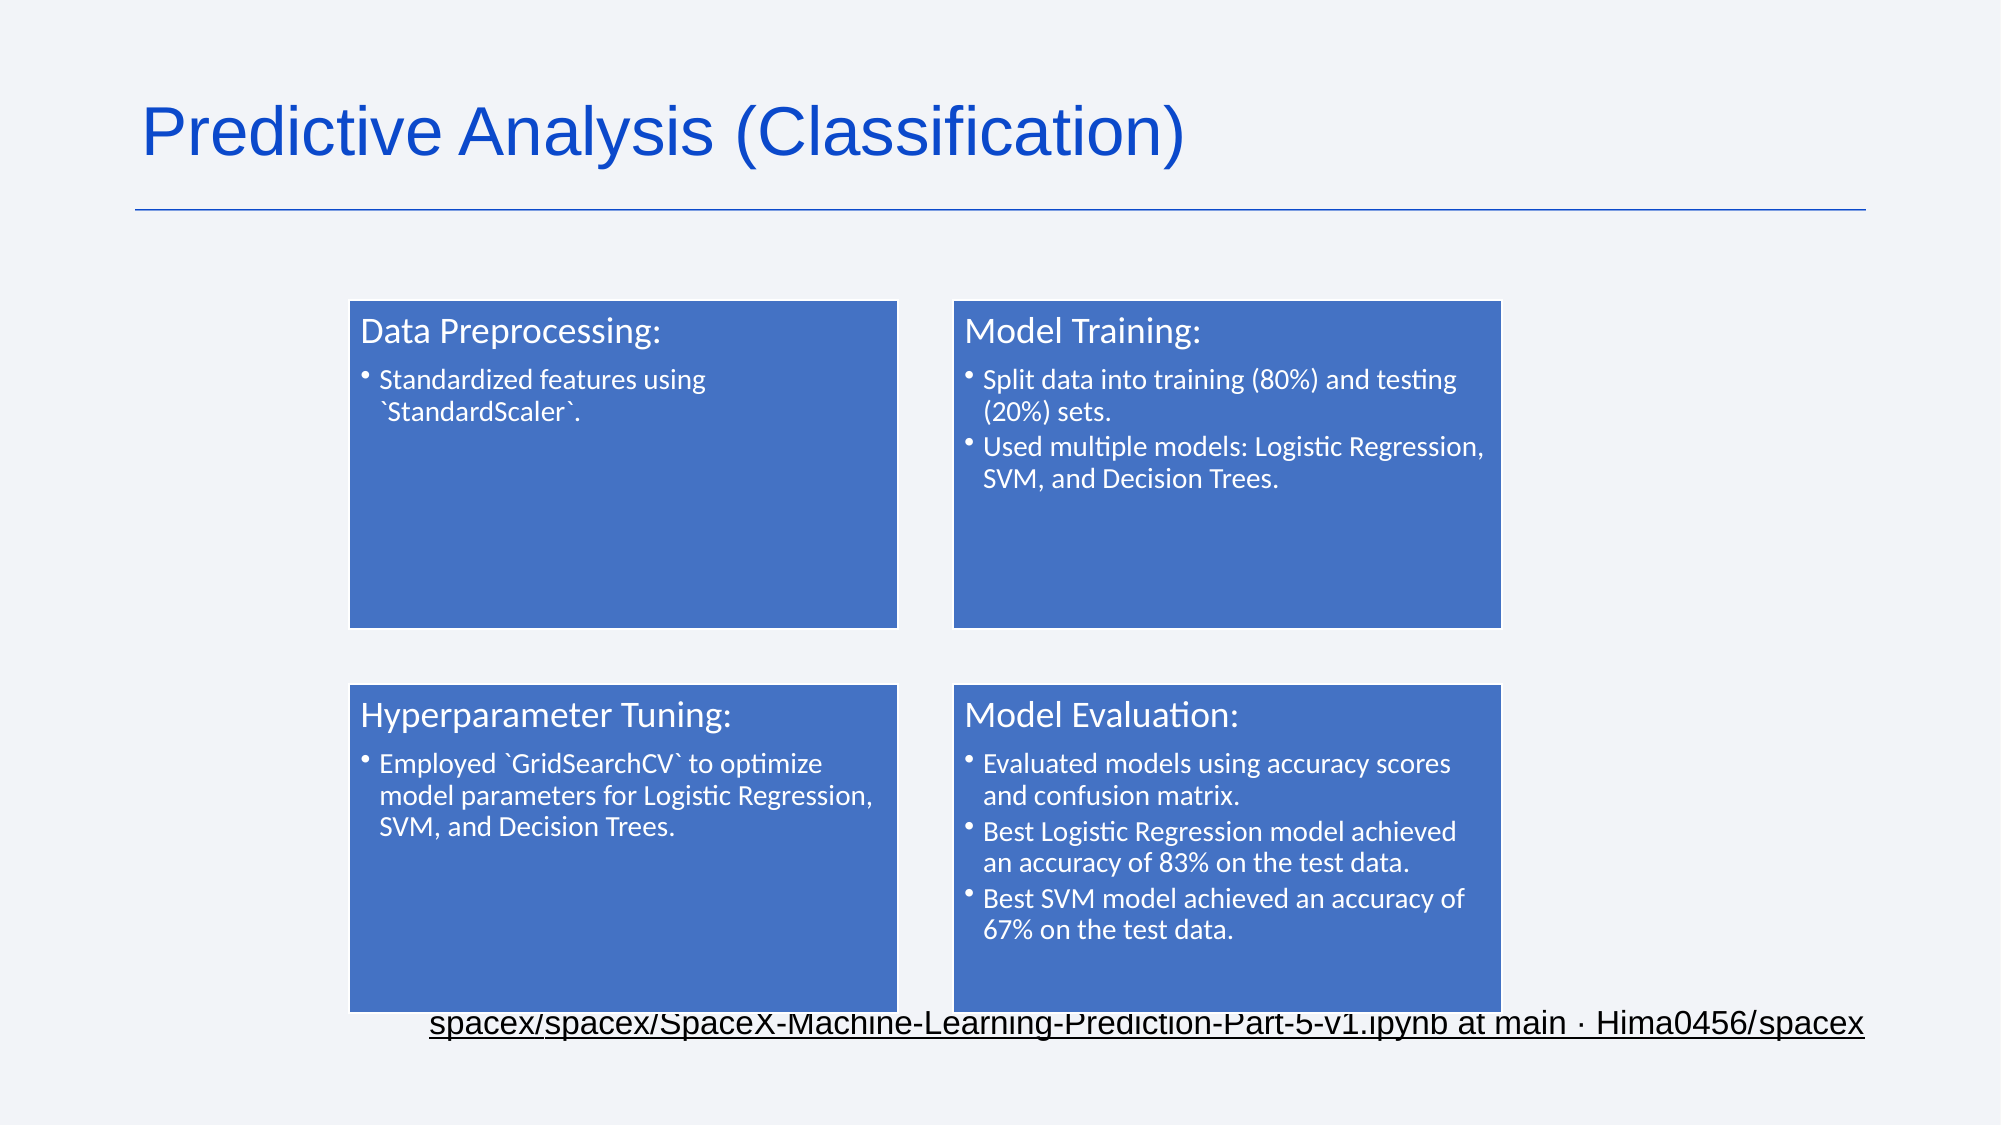

Predictive Analysis (Classification)
Data Preprocessing:
Standardized features using `StandardScaler`.
Model Training:
Split data into training (80%) and testing (20%) sets.
Used multiple models: Logistic Regression, SVM, and Decision Trees.
Hyperparameter Tuning:
Employed `GridSearchCV` to optimize model parameters for Logistic Regression, SVM, and Decision Trees.
Model Evaluation:
Evaluated models using accuracy scores and confusion matrix.
Best Logistic Regression model achieved an accuracy of 83% on the test data.
Best SVM model achieved an accuracy of 67% on the test data.
spacex/spacex/SpaceX-Machine-Learning-Prediction-Part-5-v1.ipynb at main · Hima0456/spacex